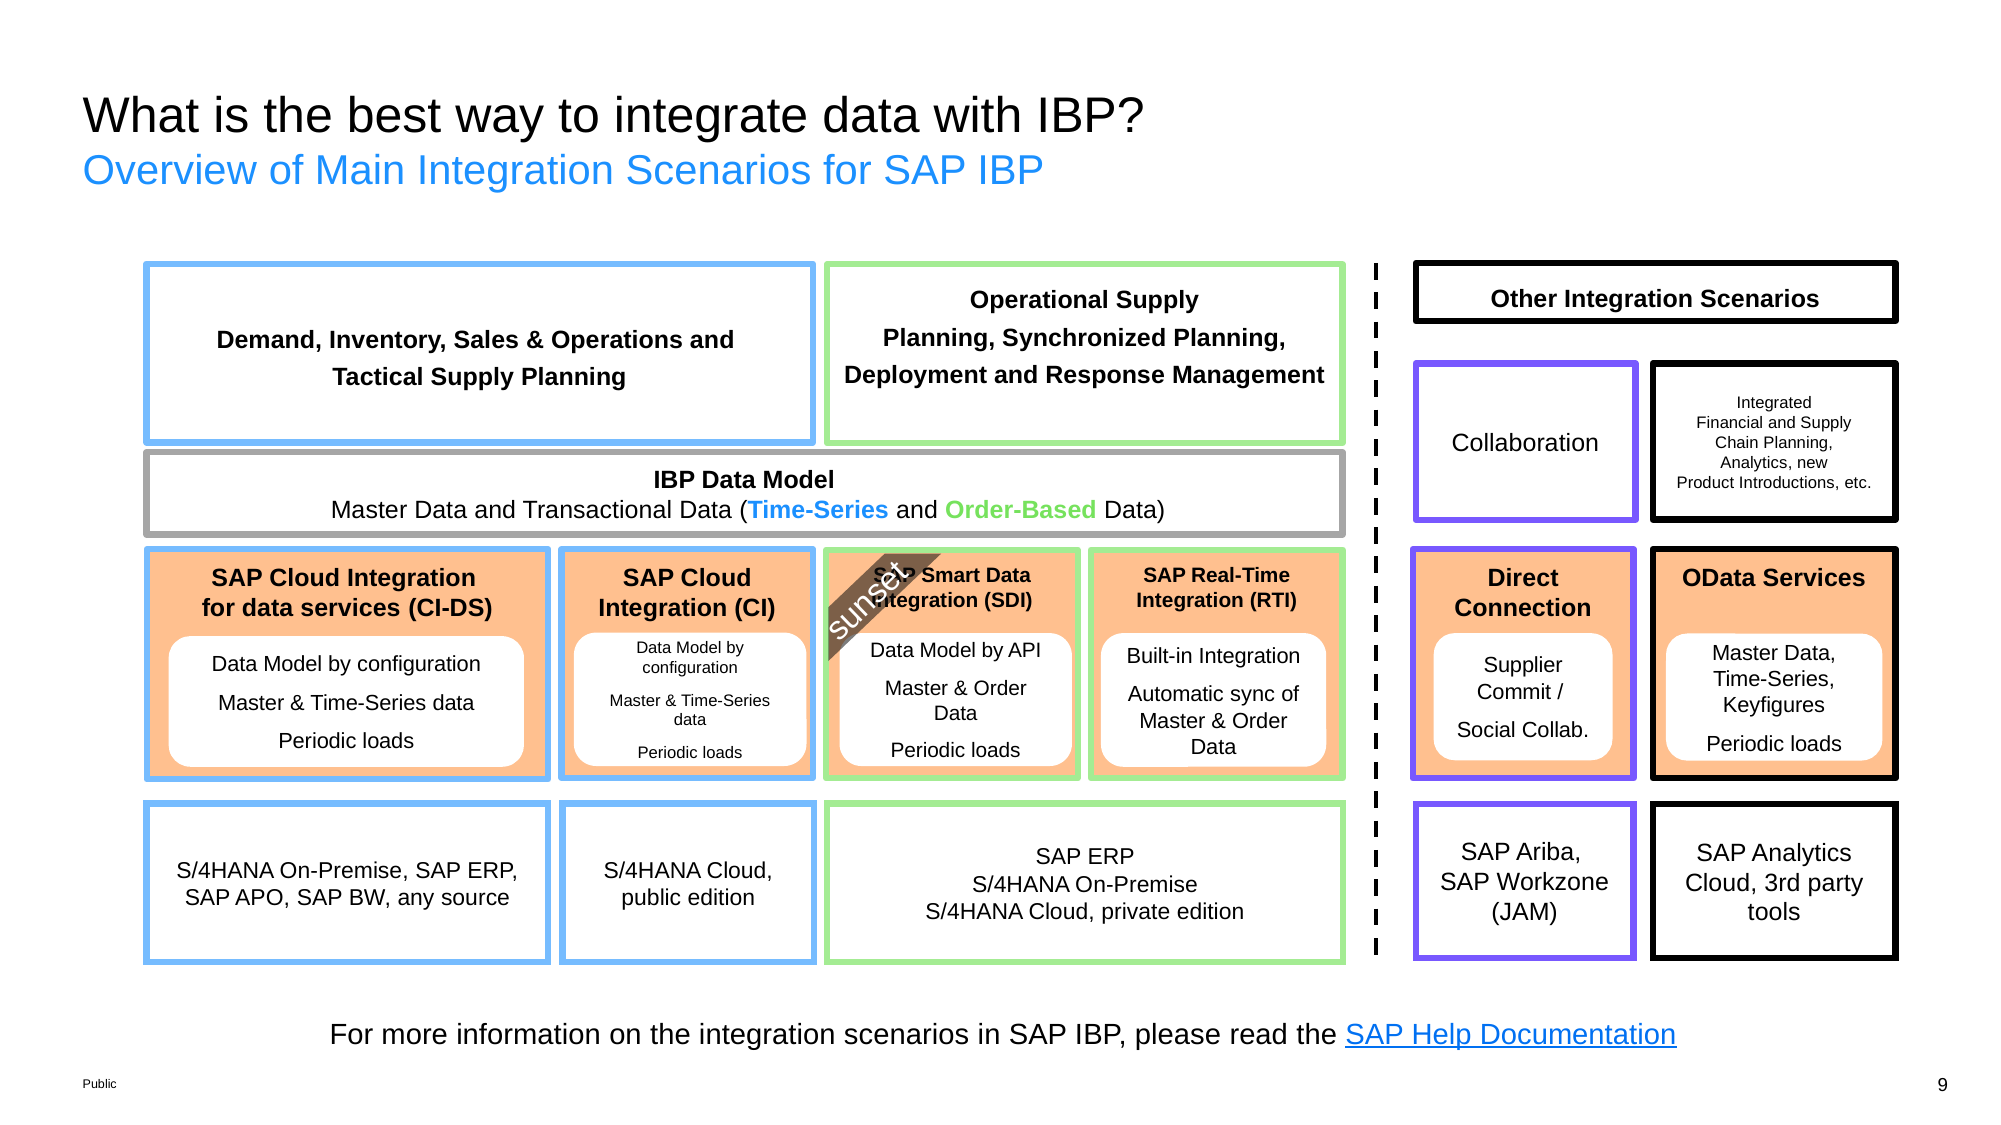

# What is the best way to integrate data with IBP? Overview of Main Integration Scenarios for SAP IBP
Other Integration Scenarios

Demand, Inventory, Sales & Operations and
Tactical Supply Planning
Operational Supply Planning, Synchronized Planning, Deployment and Response Management
Collaboration
Integrated Financial and Supply Chain Planning, Analytics, new Product Introductions, etc.
IBP Data Model
 Master Data and Transactional Data (Time-Series and Order-Based Data)
SAP Cloud Integration
for data services (CI-DS)
SAP Cloud Integration (CI)
Direct Connection
OData Services
SAP Smart Data Integration (SDI)
SAP Real-Time Integration (RTI)

sunset
Data Model by configuration
Master & Time-Series data
Periodic loads
Data Model by API
Master & Order Data
Periodic loads
Built-in Integration
Automatic sync of Master & Order Data
Supplier Commit /
Social Collab.
Master Data, Time-Series, Keyfigures
Periodic loads
Data Model by configuration
Master & Time-Series data
Periodic loads
SAP ERP
S/4HANA On-Premise
S/4HANA Cloud, private edition
S/4HANA On-Premise, SAP ERP, SAP APO, SAP BW, any source
S/4HANA Cloud, public edition
SAP Ariba,
SAP Workzone (JAM)
SAP Analytics Cloud, 3rd party tools
For more information on the integration scenarios in SAP IBP, please read the SAP Help Documentation